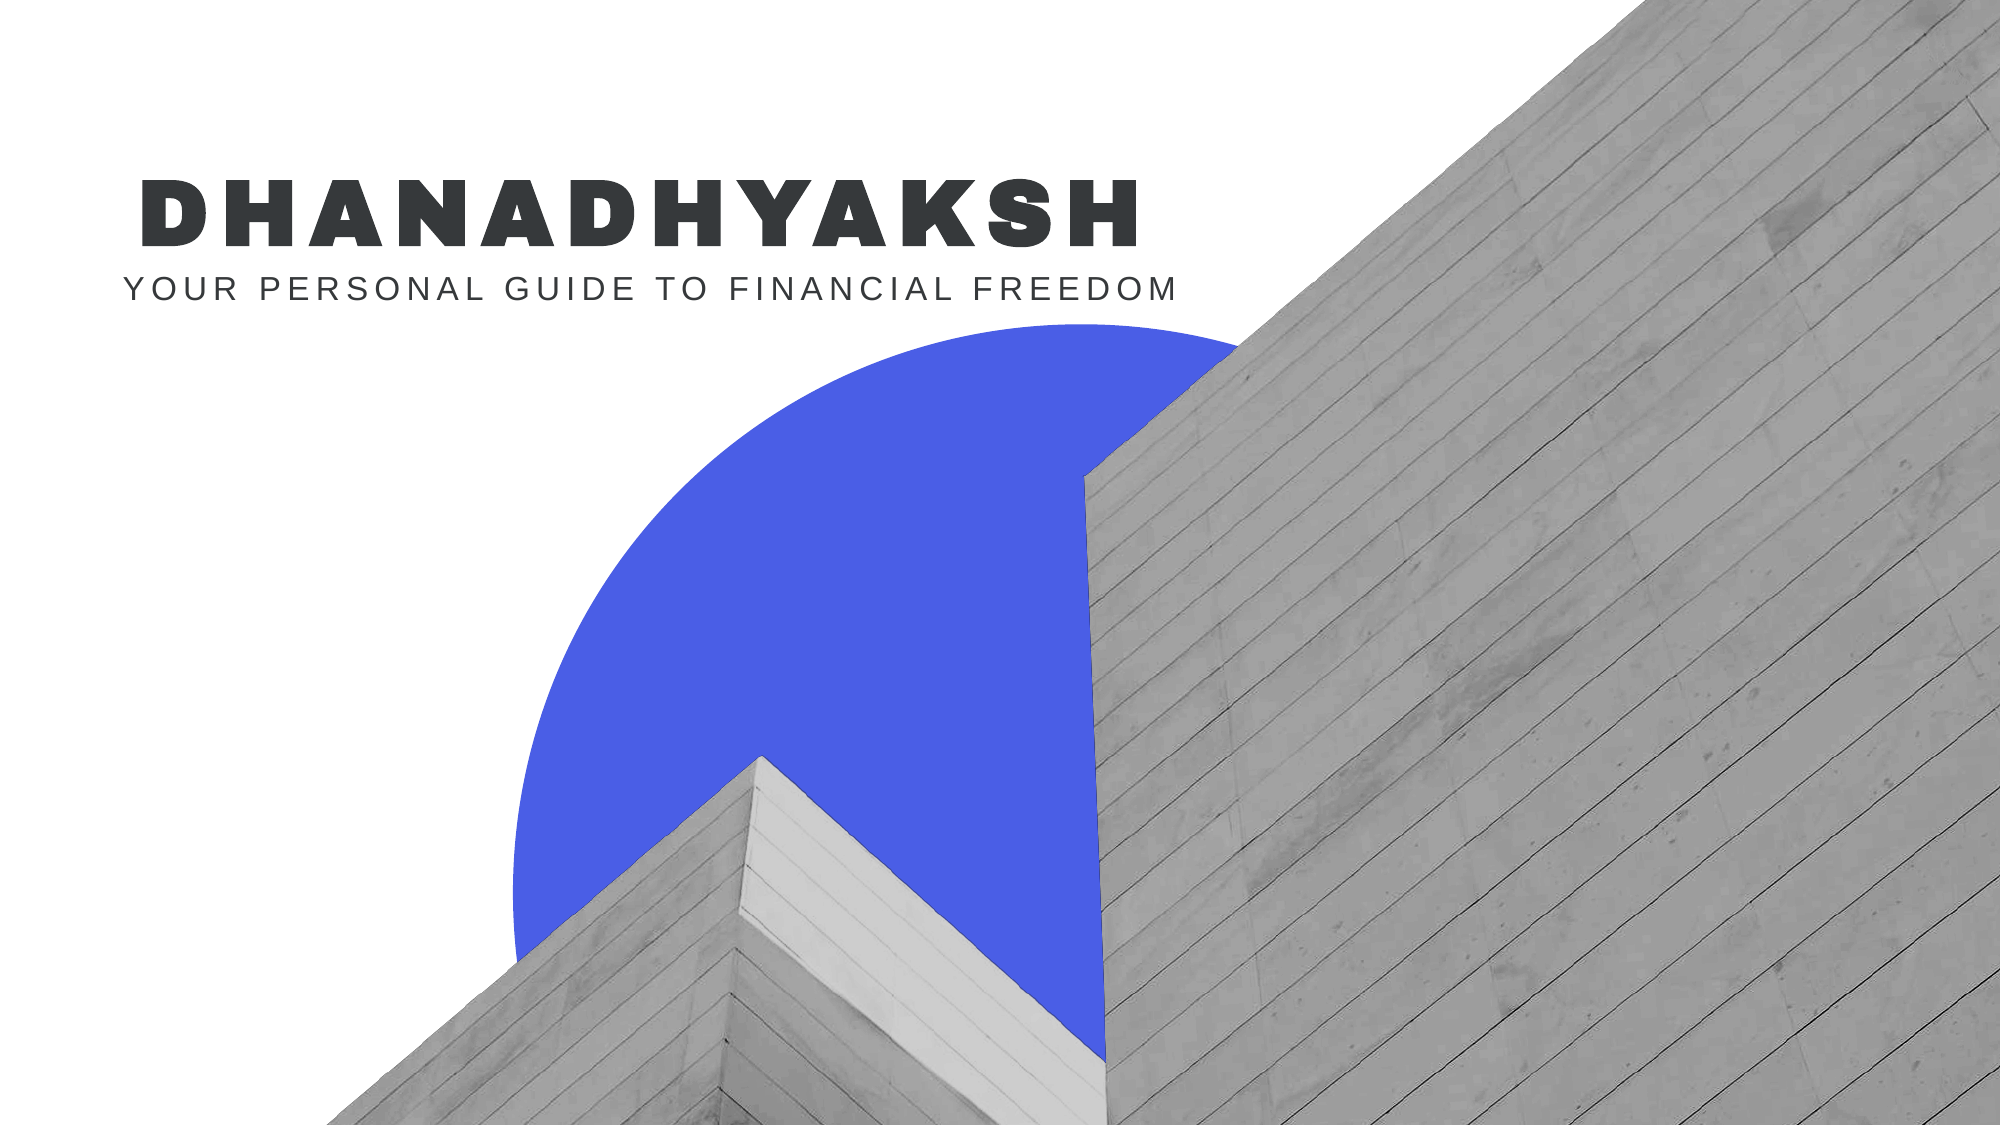

# Dhanadhyaksh
Your Personal Guide to Financial freedom